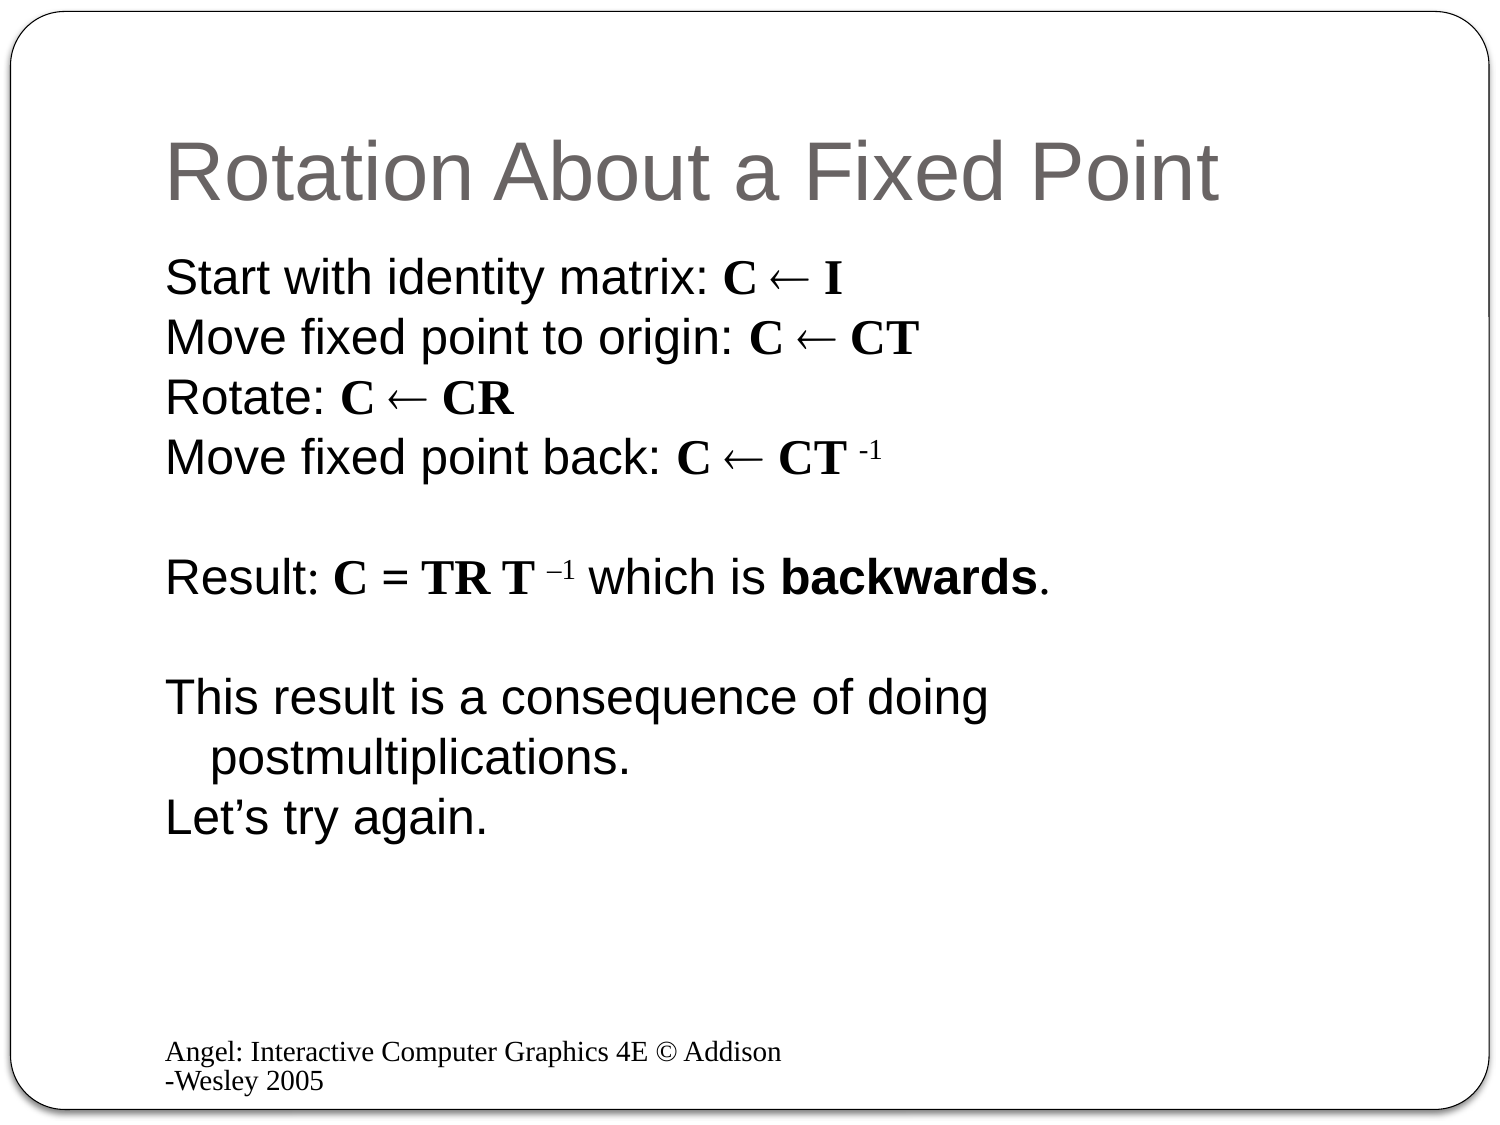

Rotation About a Fixed Point
Start with identity matrix: C ← I
Move fixed point to origin: C ← CT
Rotate: C ← CR
Move fixed point back: C ← CT -1

Result: C = TR T –1 which is backwards.

This result is a consequence of doing postmultiplications.
Let’s try again.
Angel: Interactive Computer Graphics 4E © Addison-Wesley 2005